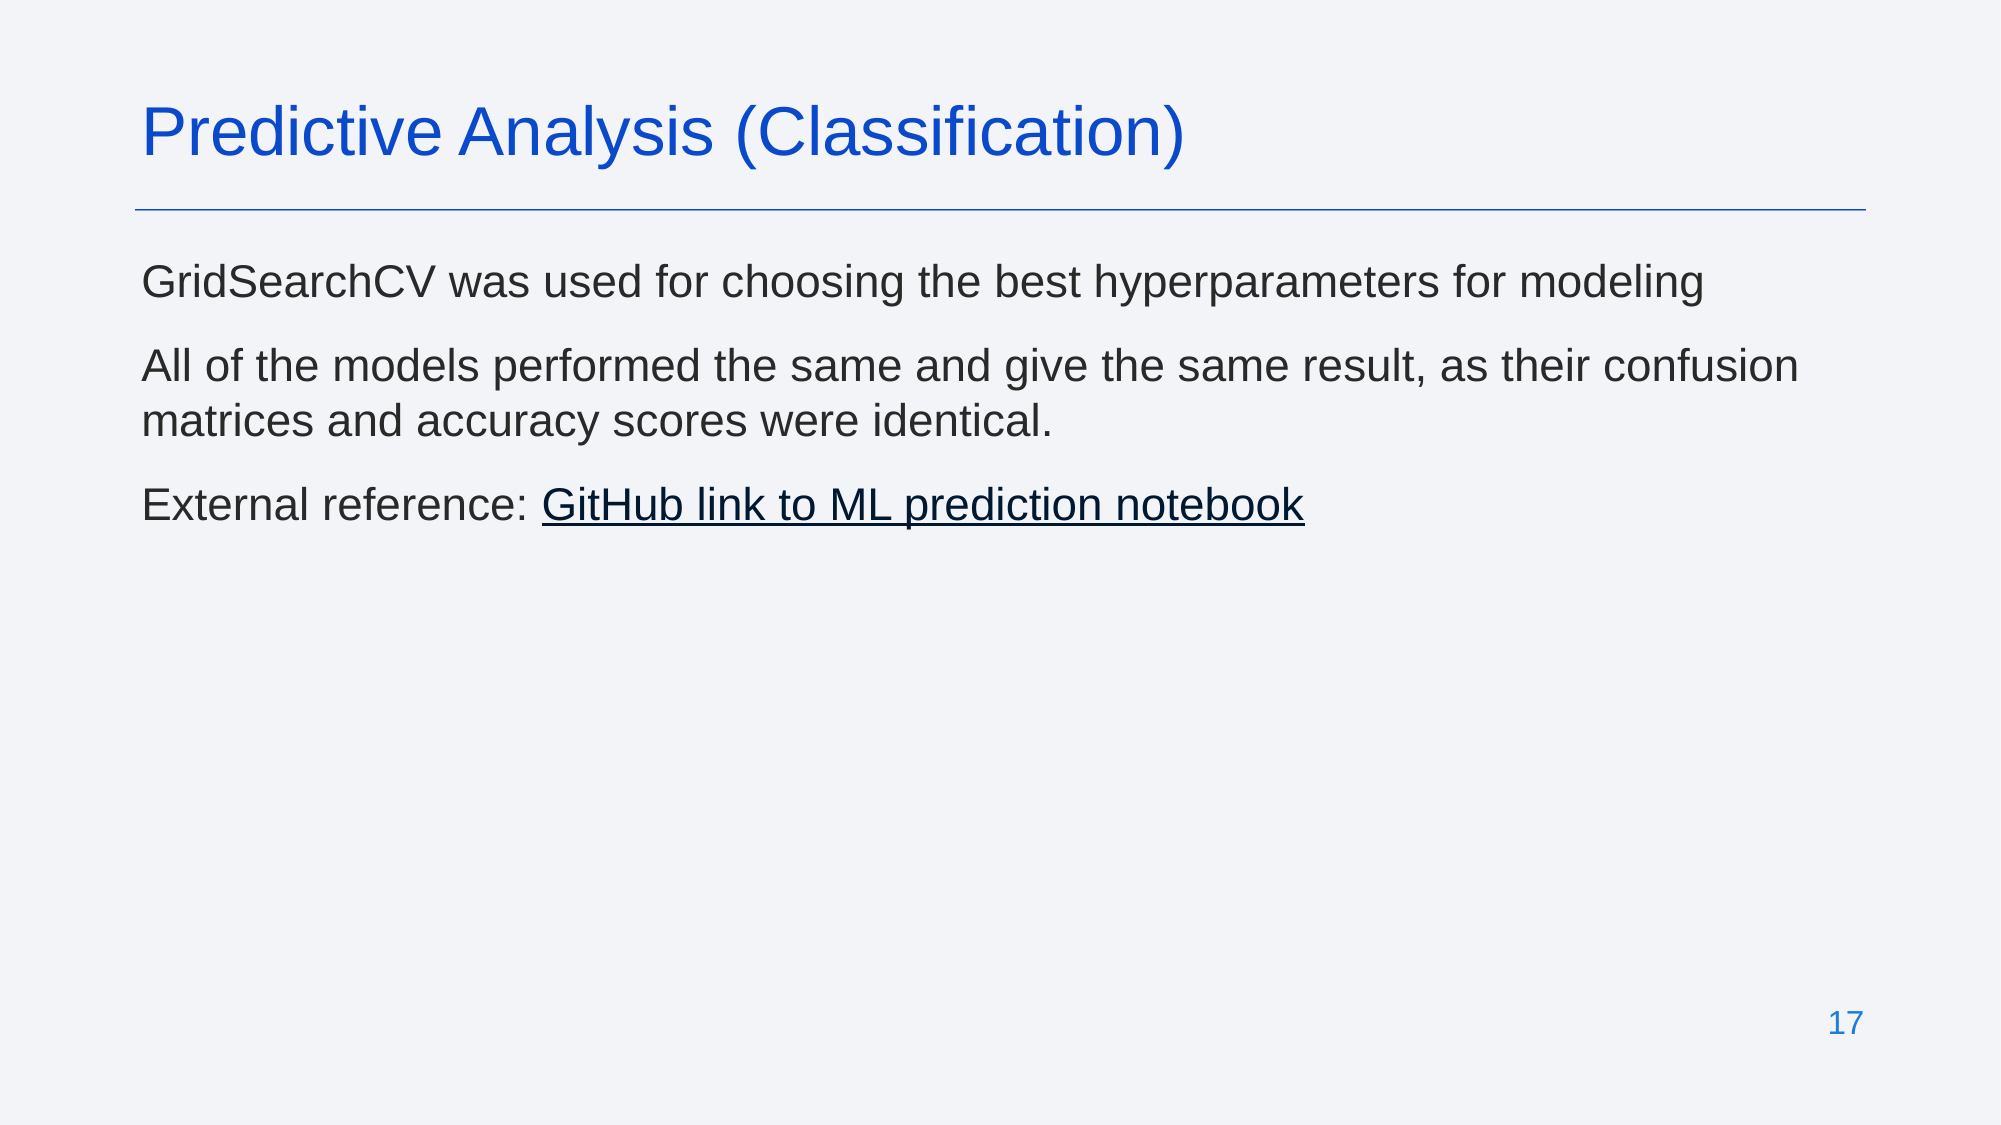

Predictive Analysis (Classification)
GridSearchCV was used for choosing the best hyperparameters for modeling
All of the models performed the same and give the same result, as their confusion matrices and accuracy scores were identical.
External reference: GitHub link to ML prediction notebook

17